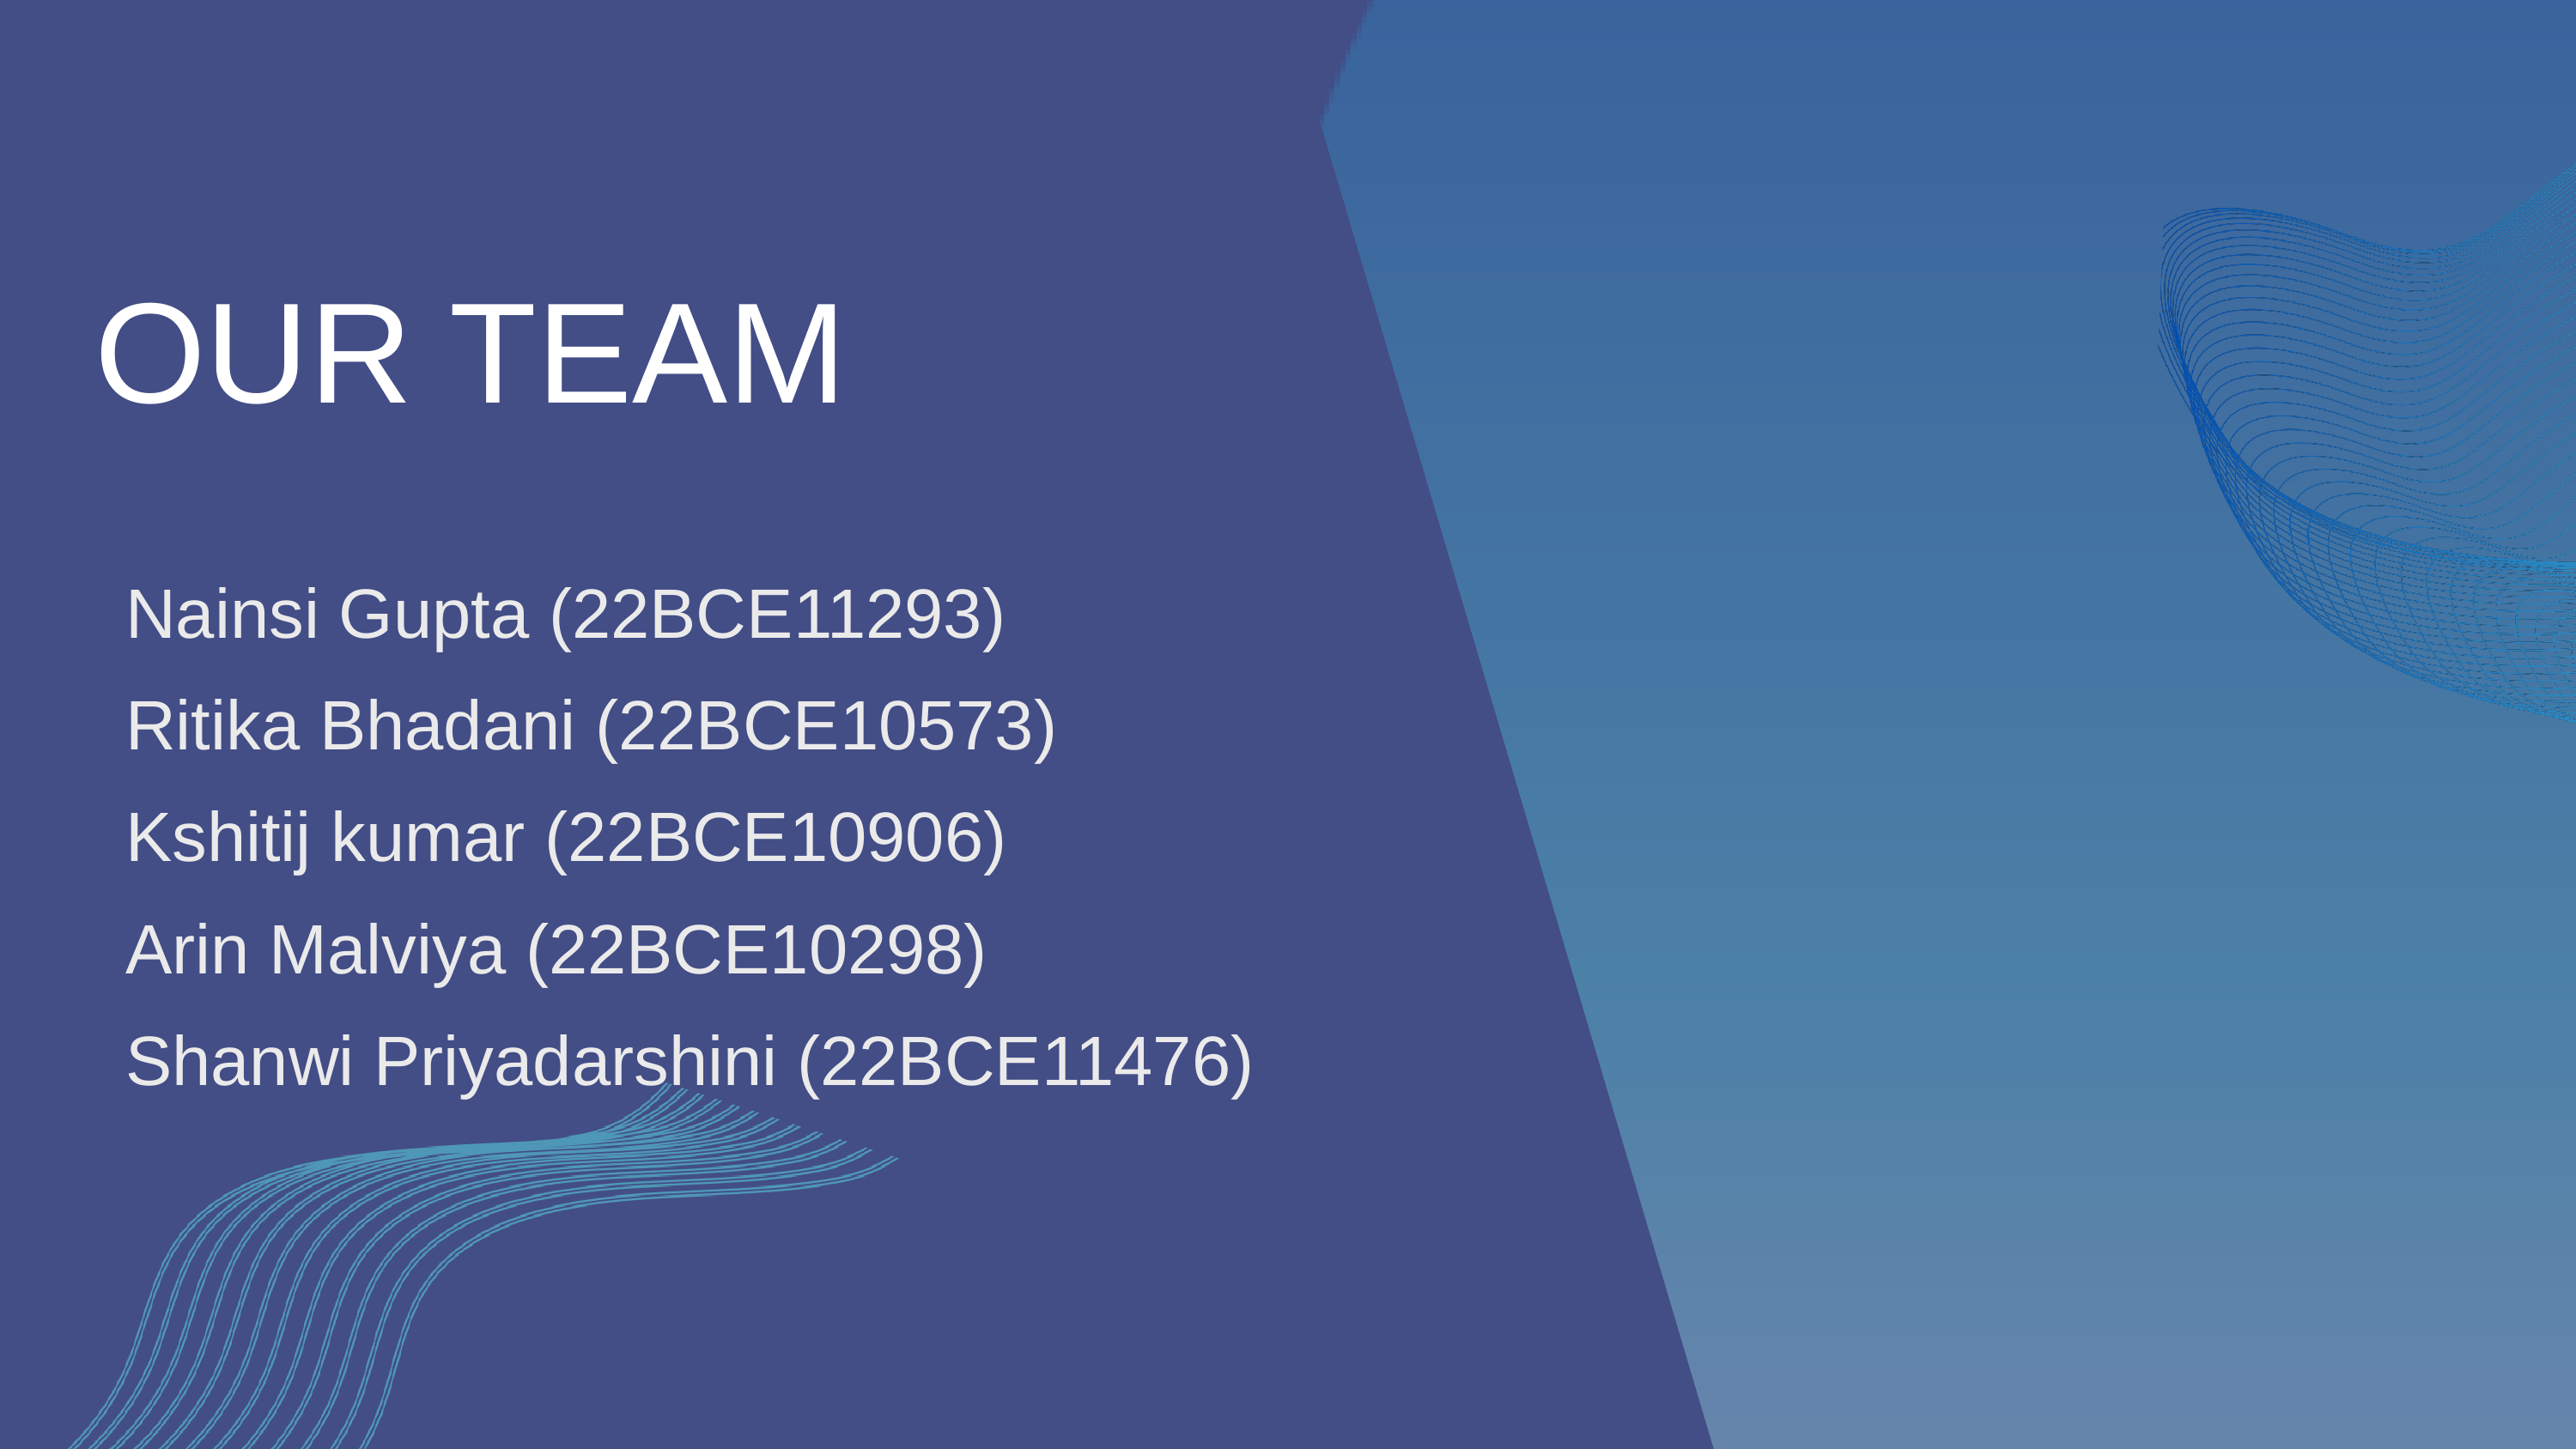

OUR TEAM
Nainsi Gupta (22BCE11293)
Ritika Bhadani (22BCE10573)
Kshitij kumar (22BCE10906)
Arin Malviya (22BCE10298)
Shanwi Priyadarshini (22BCE11476)